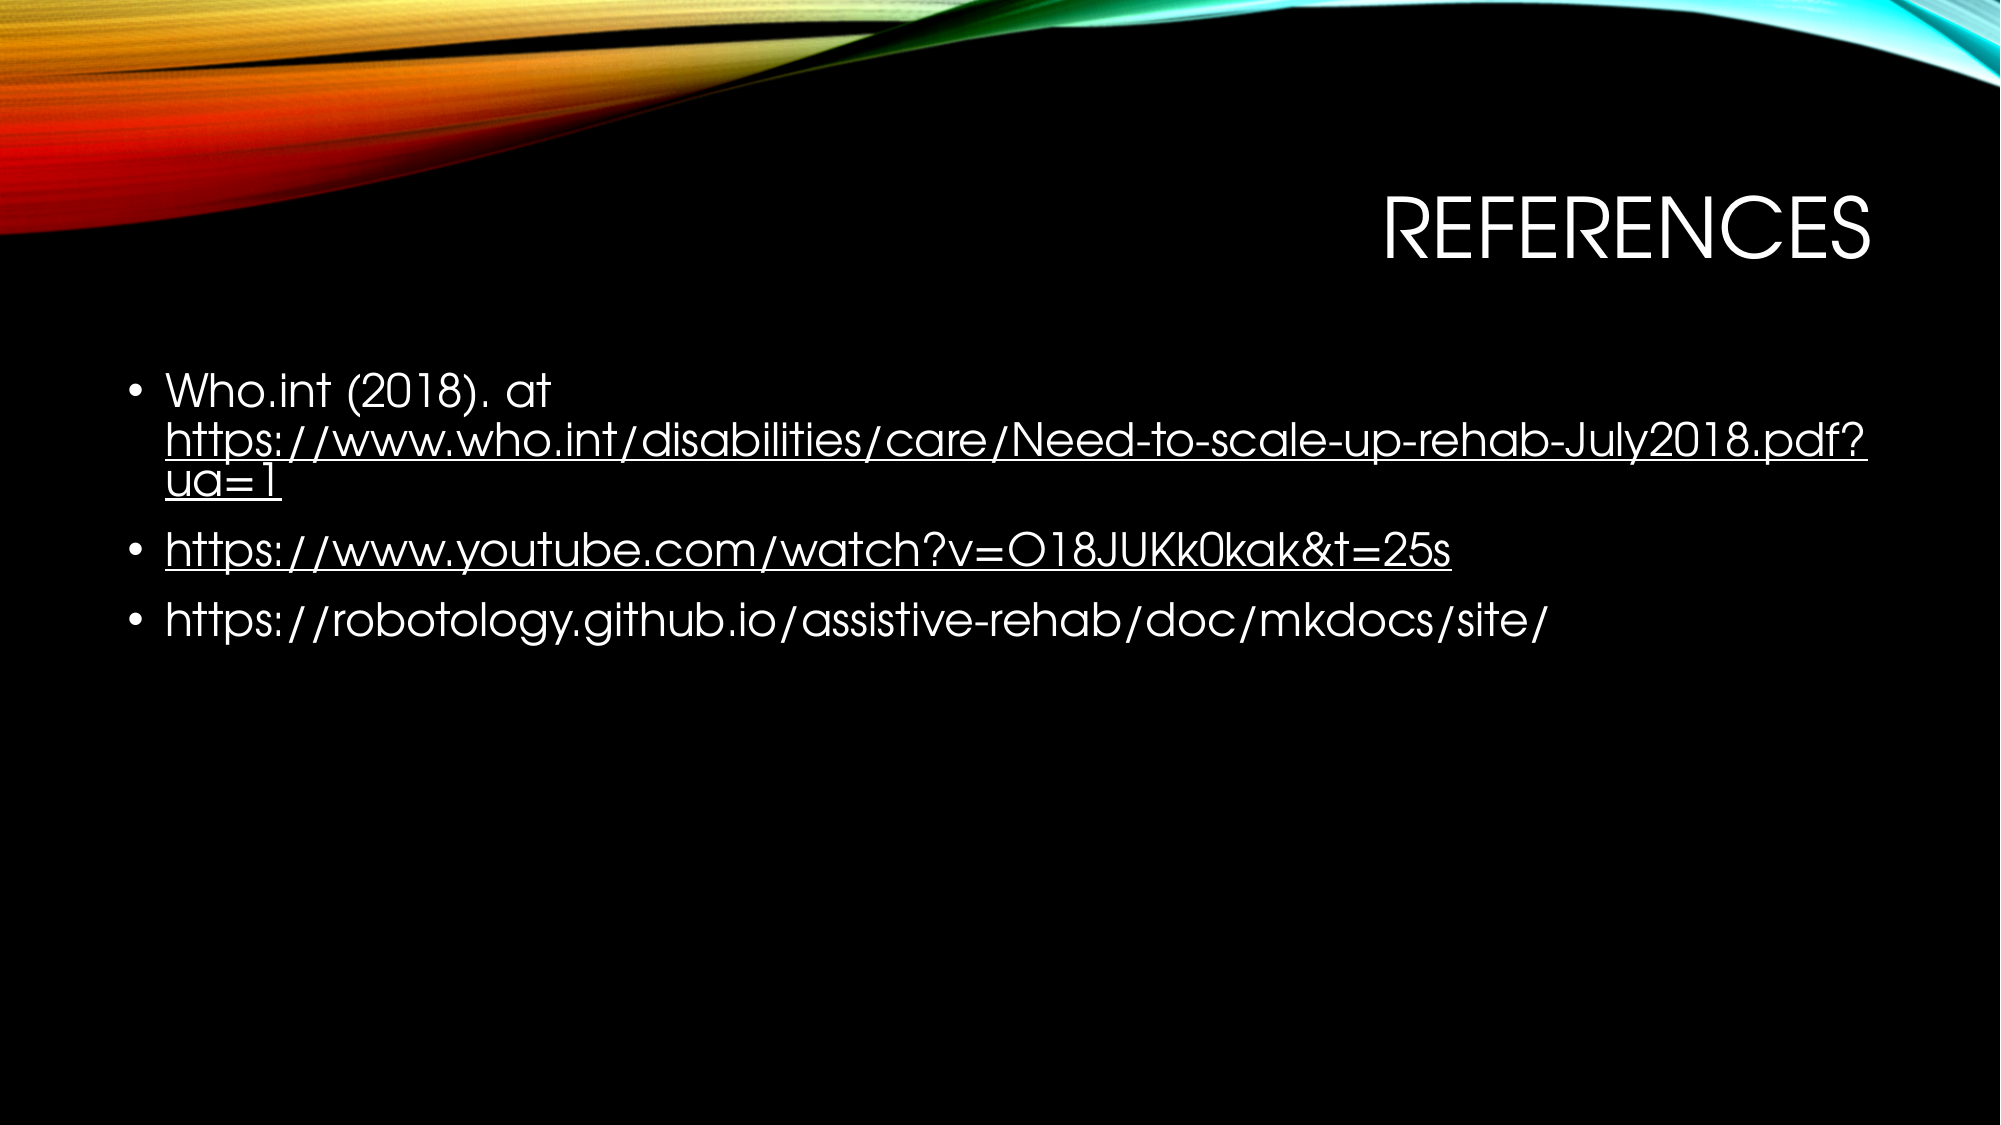

# References
Who.int (2018). at https://www.who.int/disabilities/care/Need-to-scale-up-rehab-July2018.pdf?ua=1
https://www.youtube.com/watch?v=O18JUKk0kak&t=25s
https://robotology.github.io/assistive-rehab/doc/mkdocs/site/